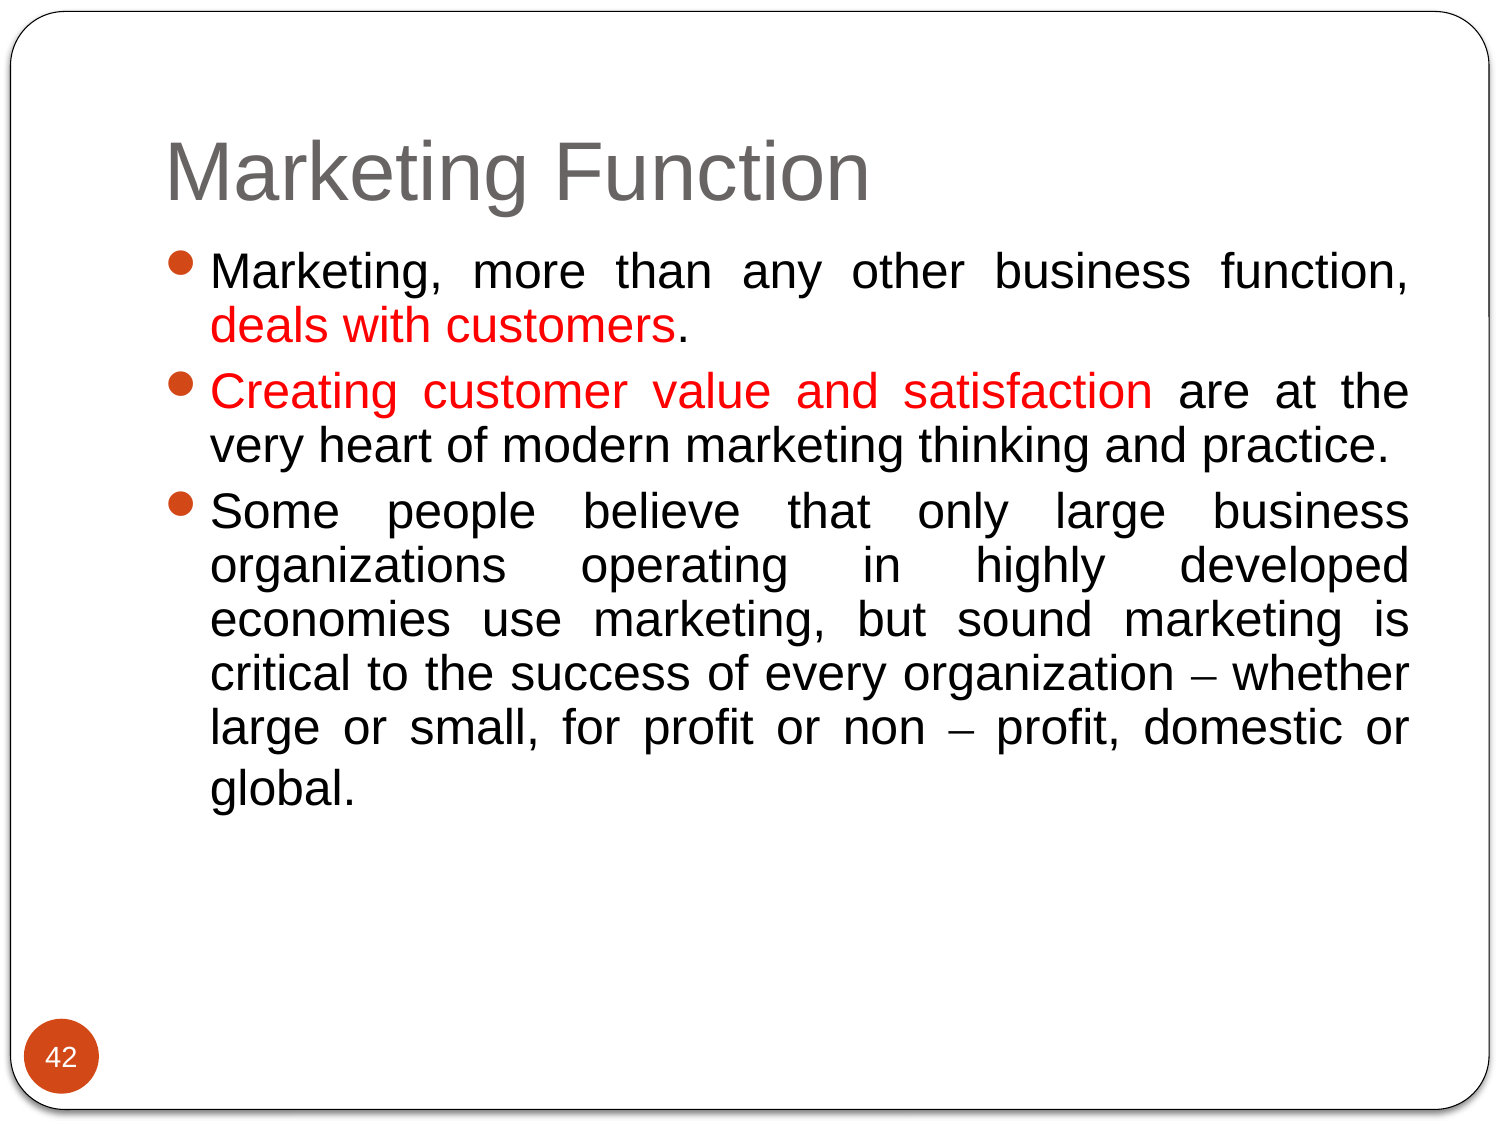

# Marketing Function
Marketing, more than any other business function, deals with customers.
Creating customer value and satisfaction are at the very heart of modern marketing thinking and practice.
Some people believe that only large business organizations operating in highly developed economies use marketing, but sound marketing is critical to the success of every organization – whether large or small, for profit or non – profit, domestic or global.
42